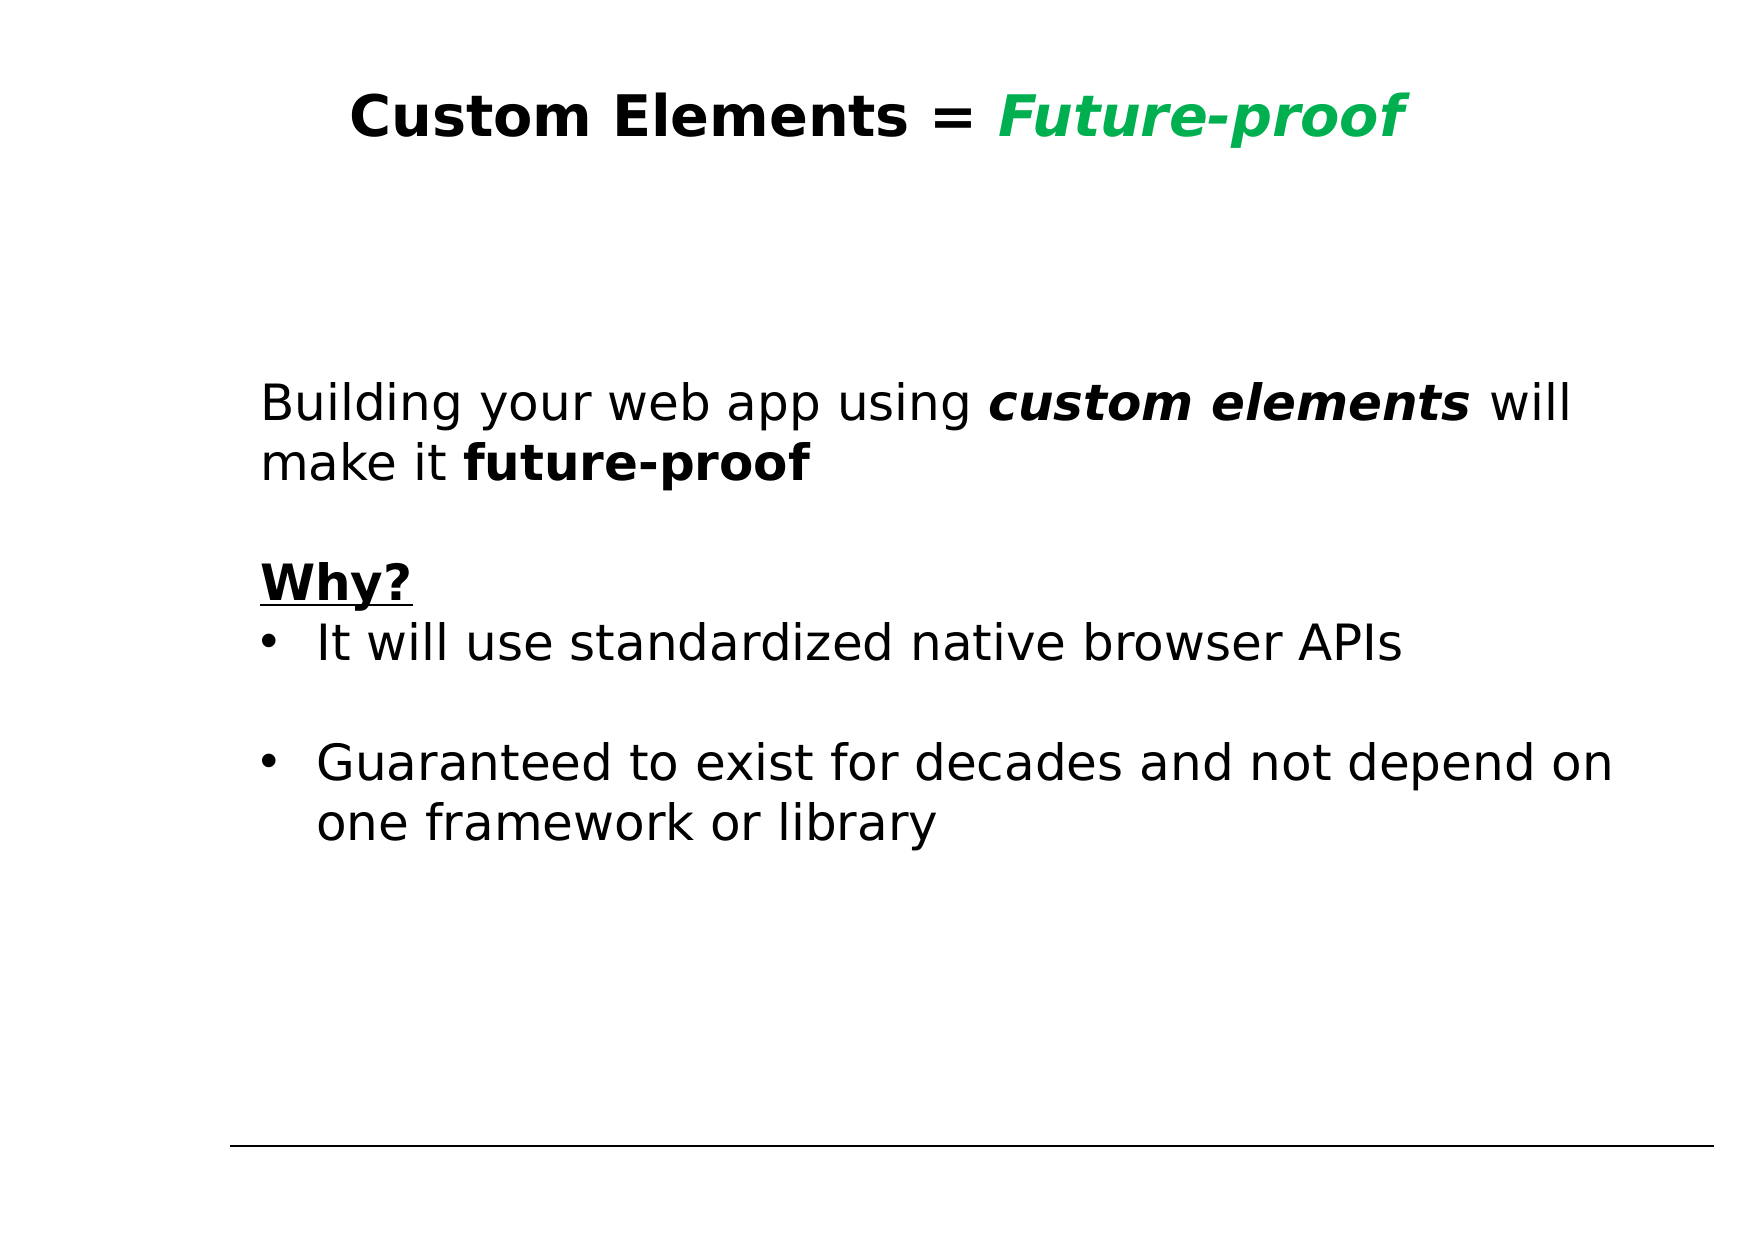

# Custom Elements = Future-proof
Building your web app using custom elements will make it future-proof

Why?
It will use standardized native browser APIs

Guaranteed to exist for decades and not depend on one framework or library